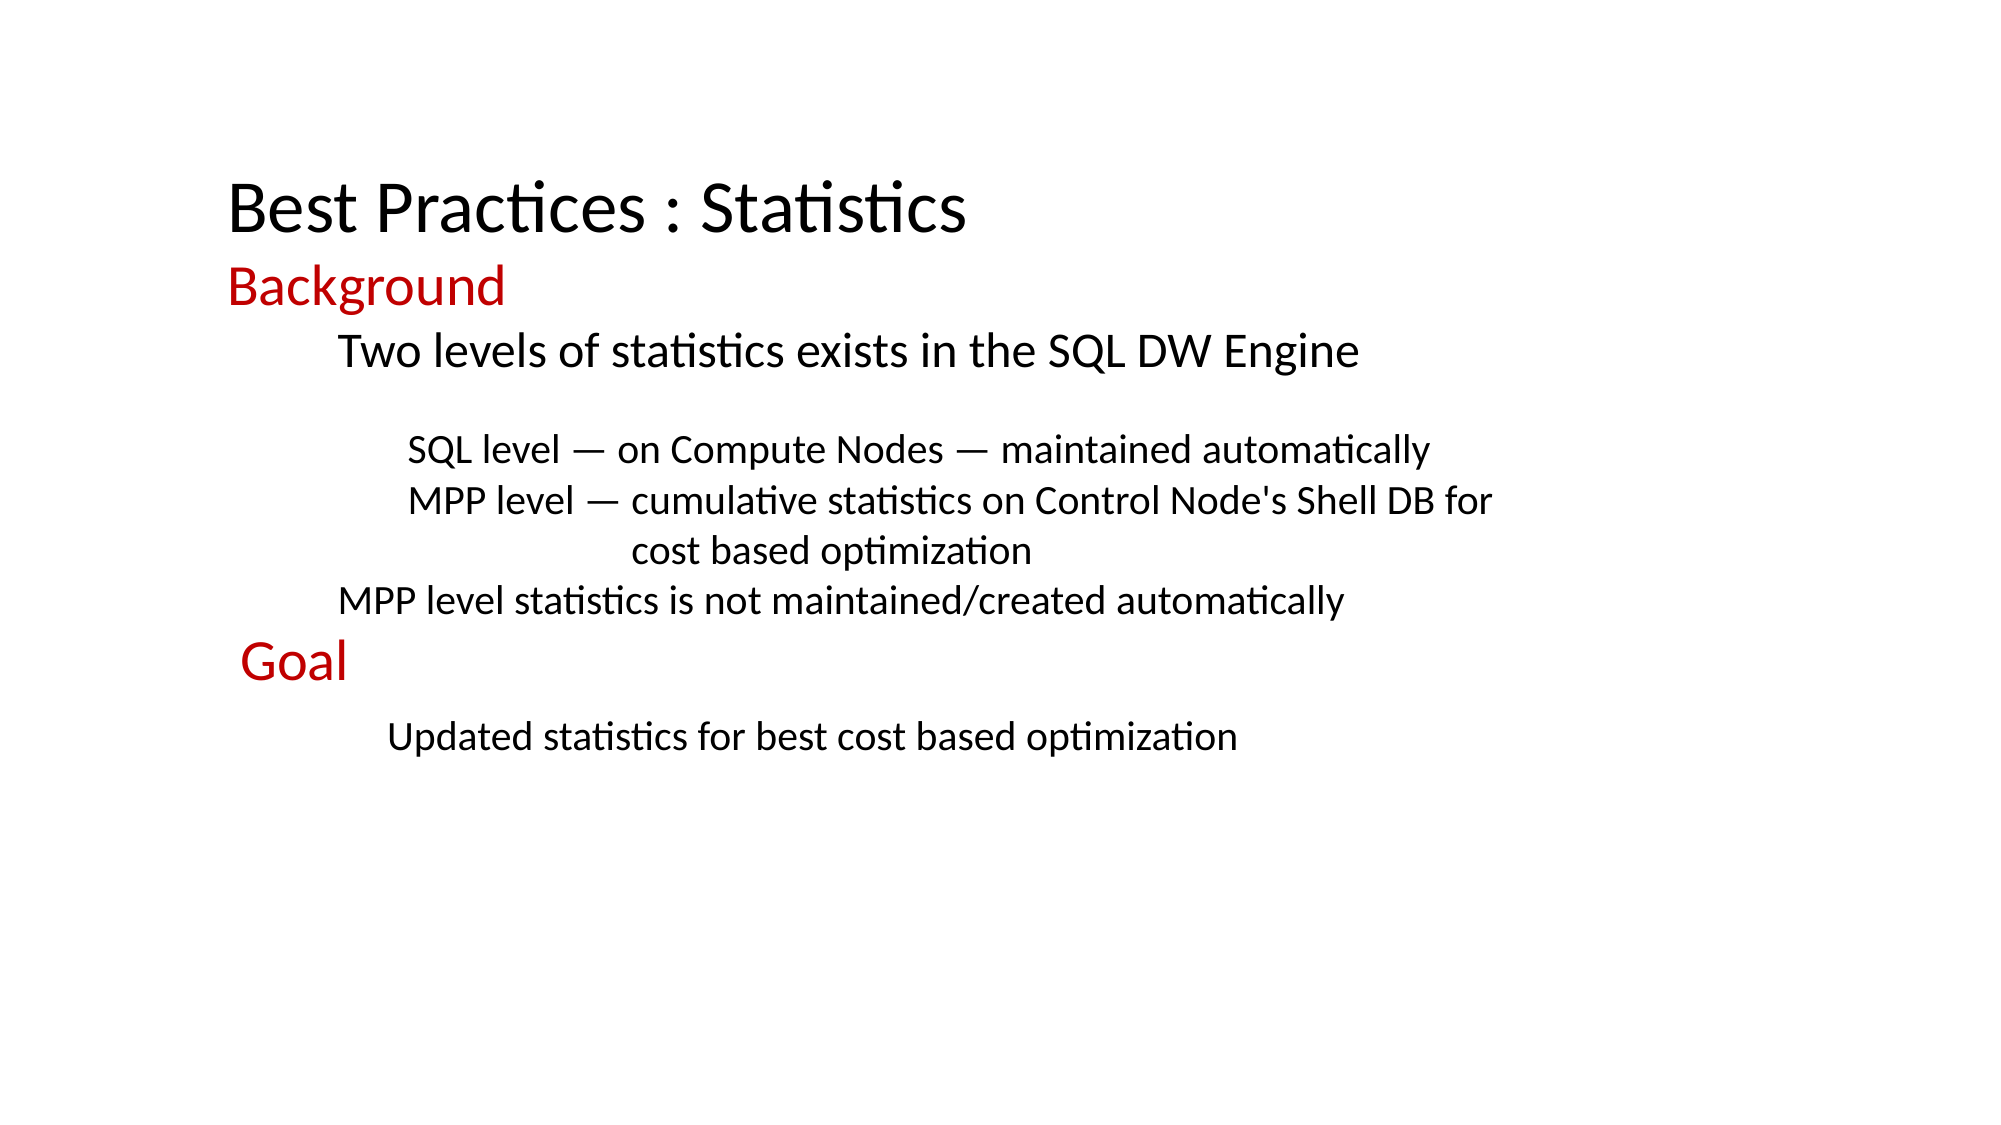

Best Practices : Statistics
Background
             Two levels of statistics exists in the SQL DW Engine

                   SQL level — on Compute Nodes — maintained automatically
                   MPP level — cumulative statistics on Control Node's Shell DB for                             	           cost based optimization
             MPP level statistics is not maintained/created automatically
 Goal
                Updated statistics for best cost based optimization